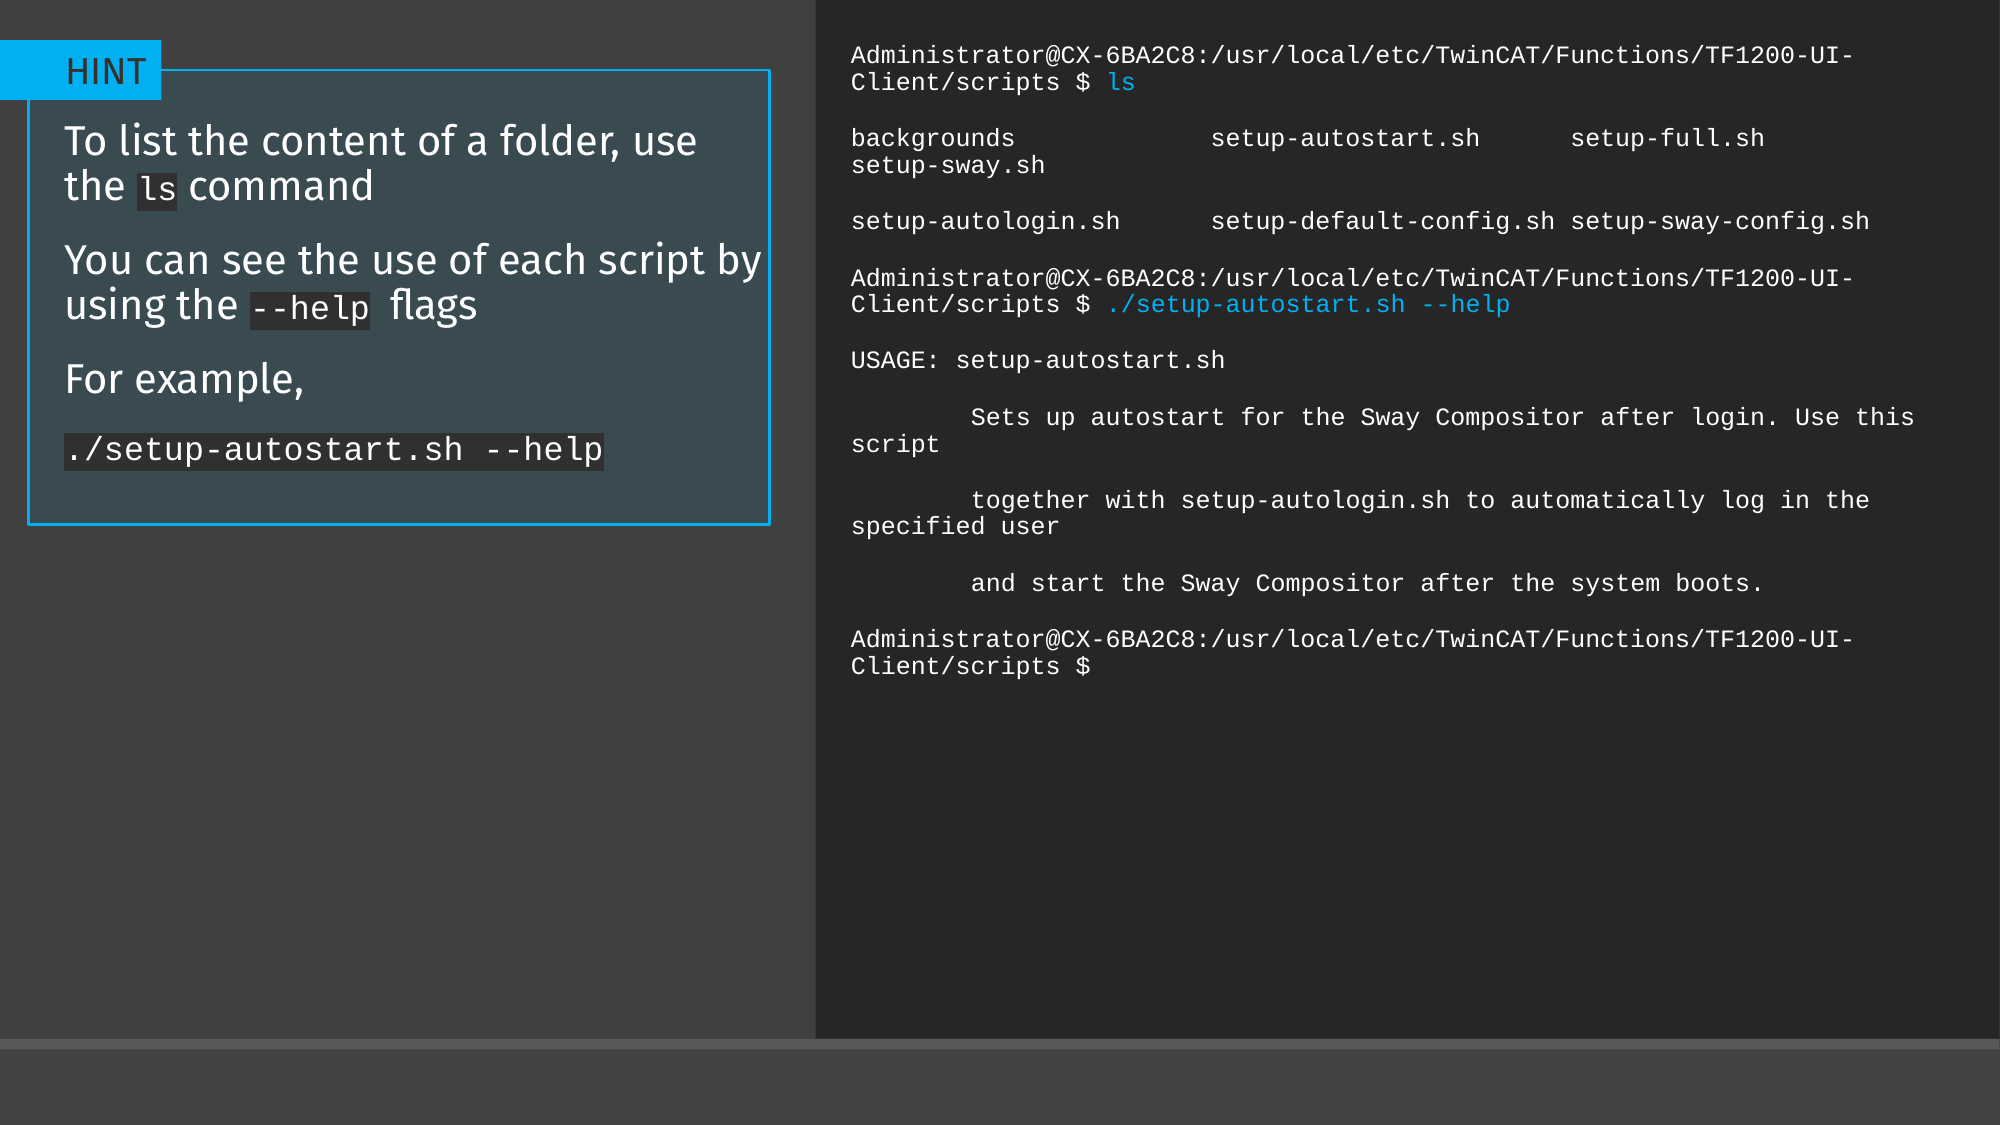

Administrator@CX-6BA2C8:/usr/local/etc/TwinCAT/Functions/TF1200-UI-Client/scripts $ ls
backgrounds             setup-autostart.sh      setup-full.sh           setup-sway.sh
setup-autologin.sh      setup-default-config.sh setup-sway-config.sh
Administrator@CX-6BA2C8:/usr/local/etc/TwinCAT/Functions/TF1200-UI-Client/scripts $ ./setup-autostart.sh --help
USAGE: setup-autostart.sh
        Sets up autostart for the Sway Compositor after login. Use this script
        together with setup-autologin.sh to automatically log in the specified user
        and start the Sway Compositor after the system boots.
Administrator@CX-6BA2C8:/usr/local/etc/TwinCAT/Functions/TF1200-UI-Client/scripts $
HINT

To list the content of a folder, use the ls command
You can see the use of each script by using the --help flags
For example,
./setup-autostart.sh --help